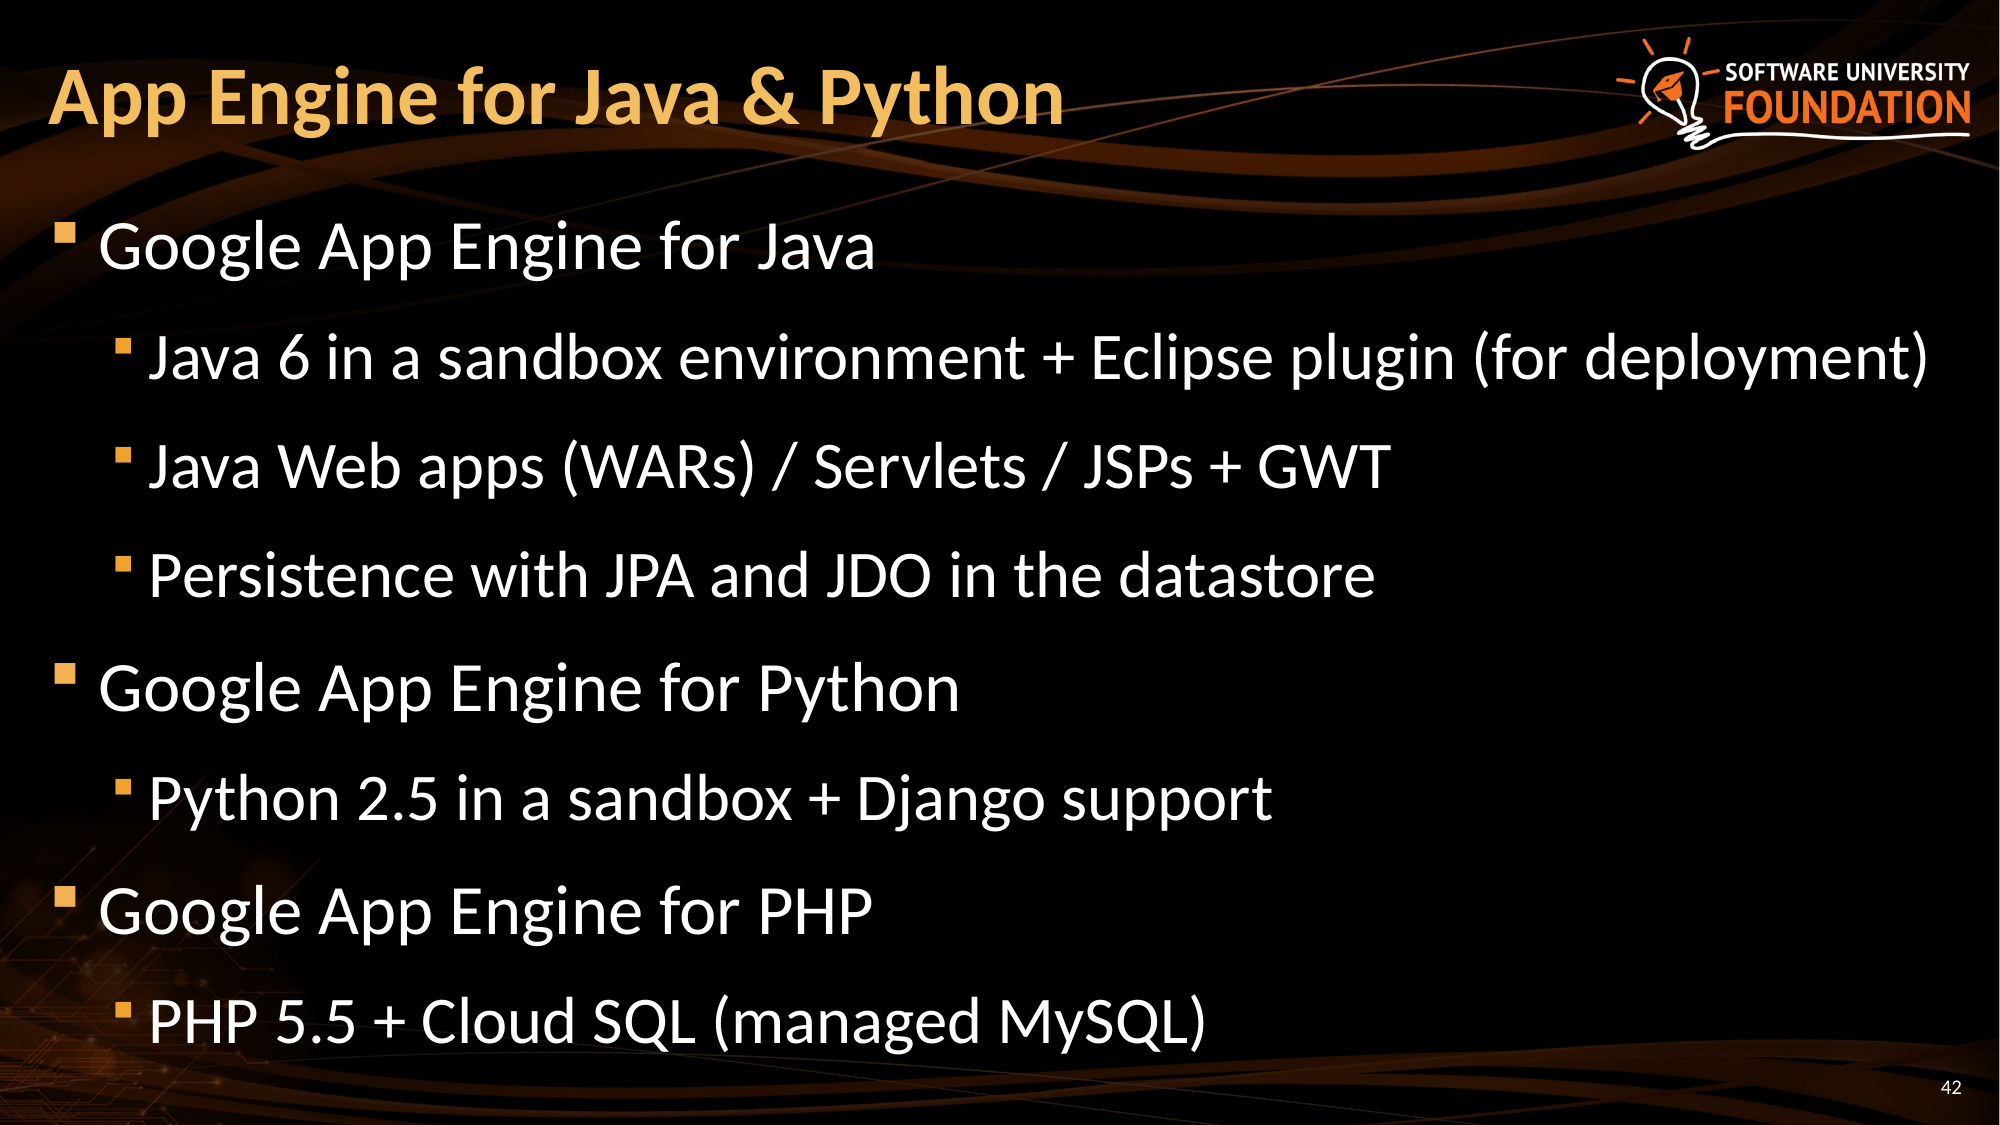

# App Engine for Java & Python
Google App Engine for Java
Java 6 in a sandbox environment + Eclipse plugin (for deployment)
Java Web apps (WARs) / Servlets / JSPs + GWT
Persistence with JPA and JDO in the datastore
Google App Engine for Python
Python 2.5 in a sandbox + Django support
Google App Engine for PHP
PHP 5.5 + Cloud SQL (managed MySQL)
42